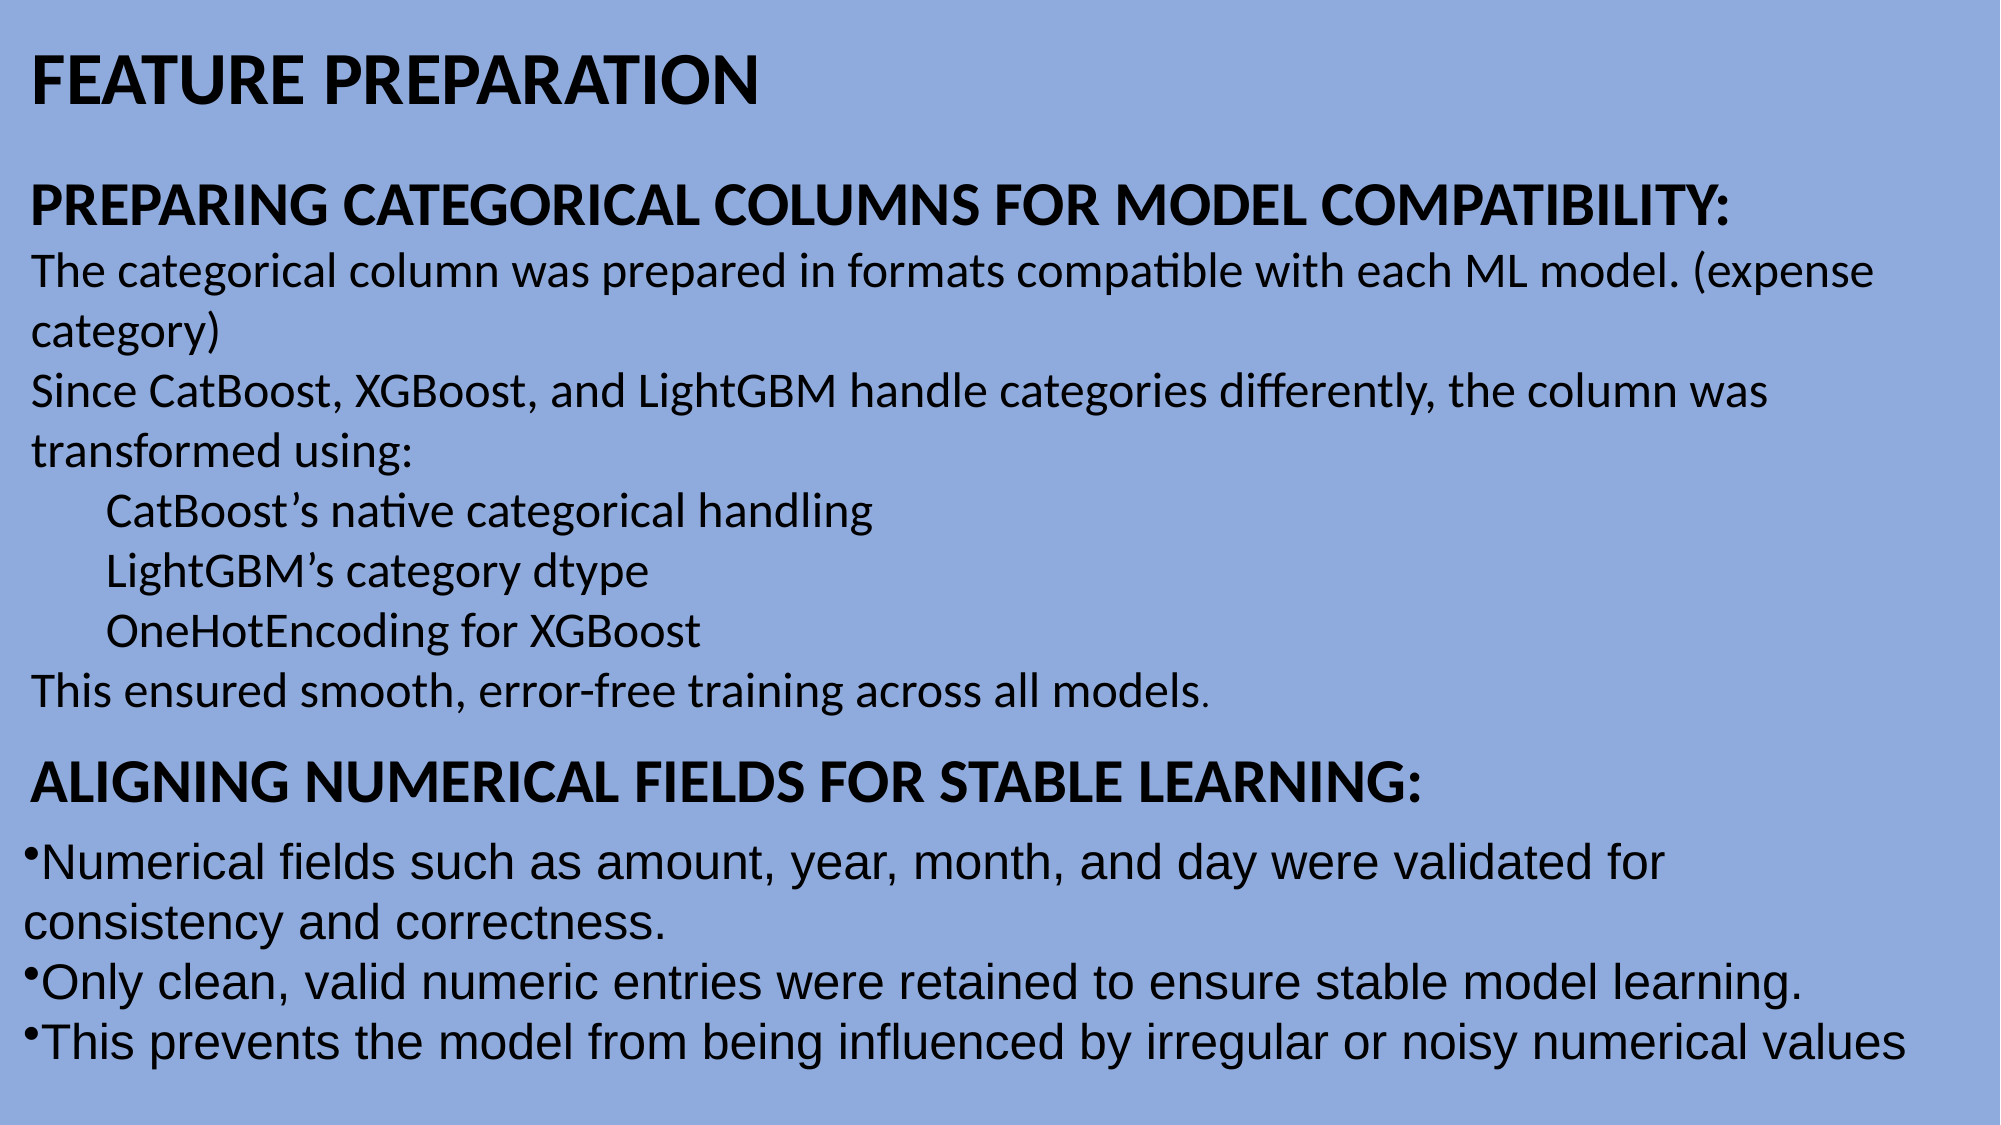

FEATURE PREPARATION
PREPARING CATEGORICAL COLUMNS FOR MODEL COMPATIBILITY:
The categorical column was prepared in formats compatible with each ML model. (expense category)
Since CatBoost, XGBoost, and LightGBM handle categories differently, the column was transformed using:
CatBoost’s native categorical handling
LightGBM’s category dtype
OneHotEncoding for XGBoost
This ensured smooth, error-free training across all models.

ALIGNING NUMERICAL FIELDS FOR STABLE LEARNING:
Numerical fields such as amount, year, month, and day were validated for    consistency and correctness.
Only clean, valid numeric entries were retained to ensure stable model learning.
This prevents the model from being influenced by irregular or noisy numerical values